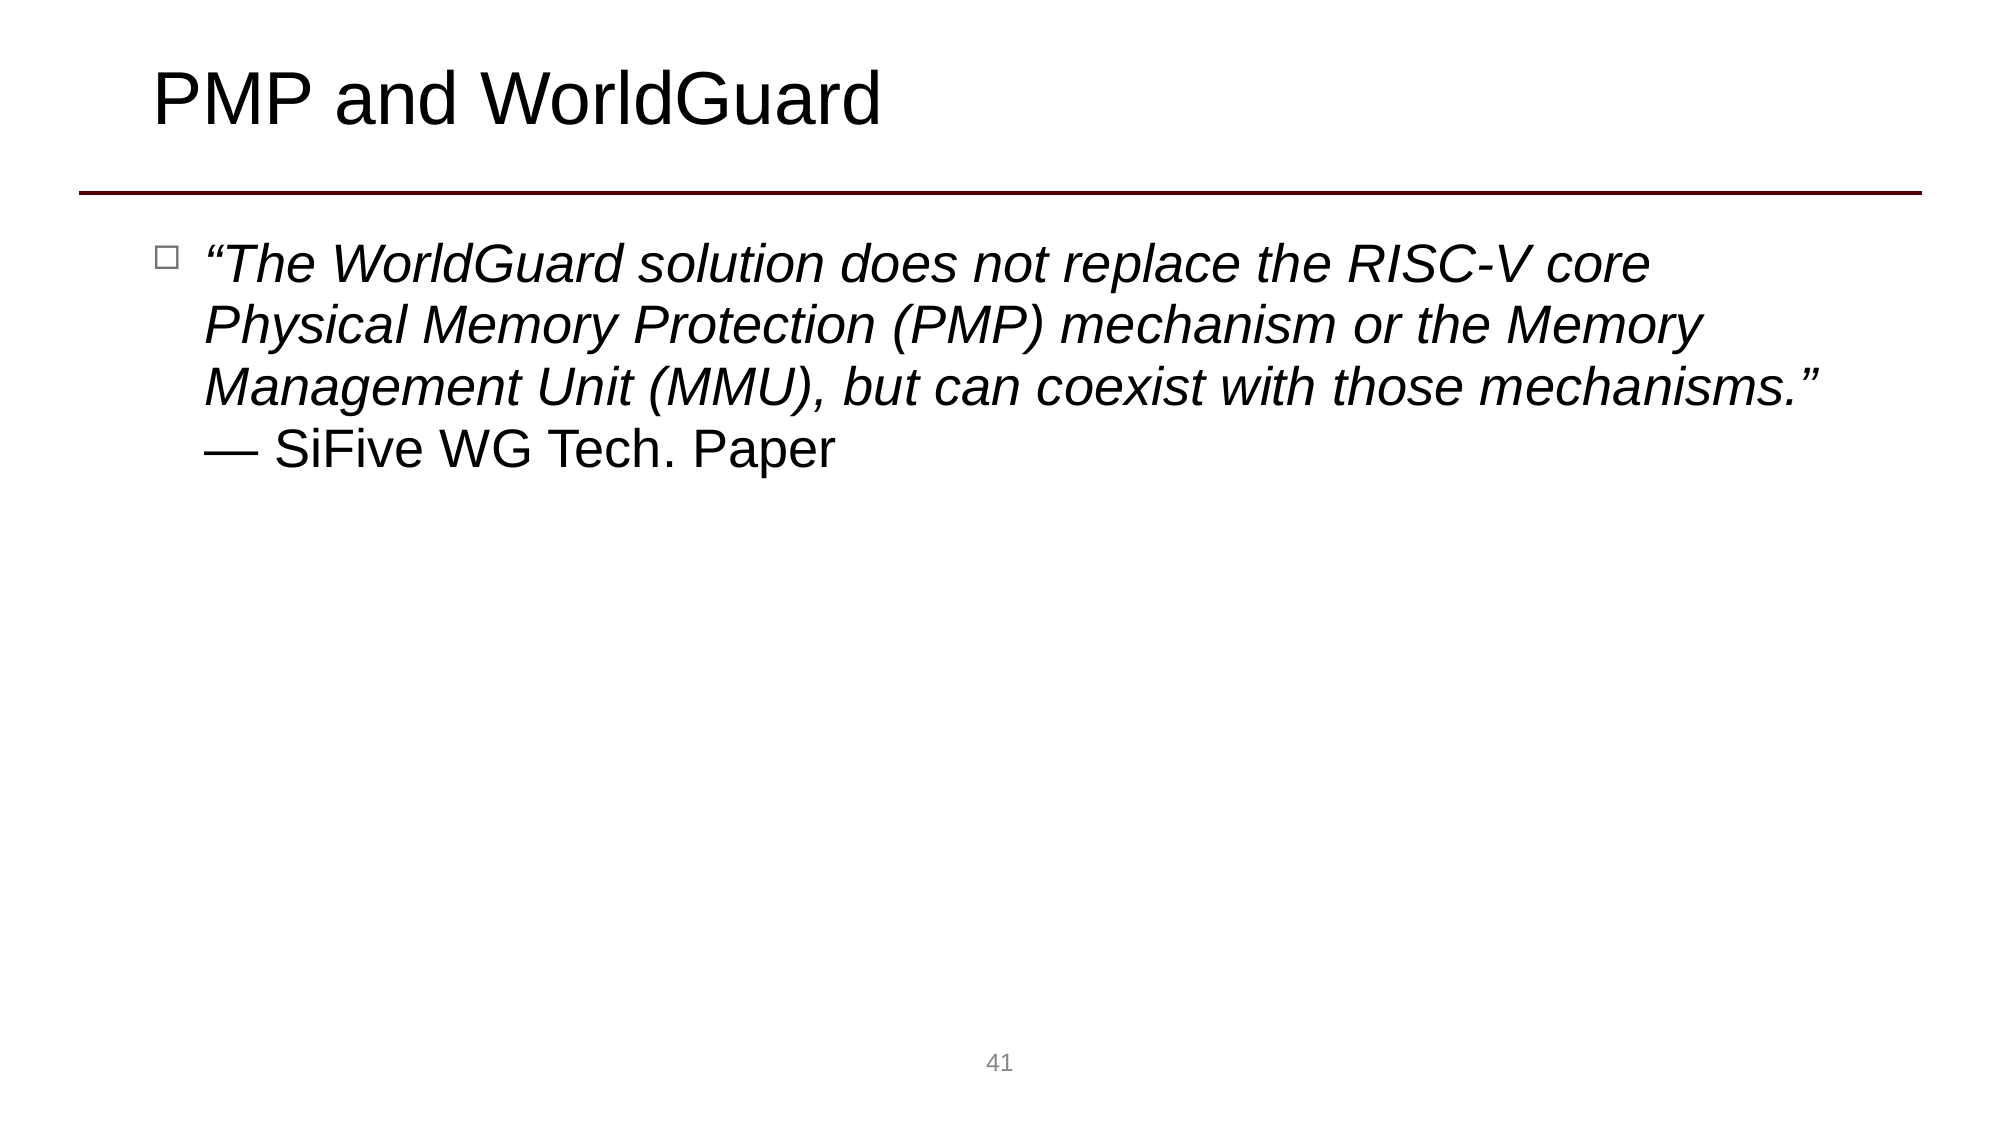

# PMP and WorldGuard
“The WorldGuard solution does not replace the RISC-V core Physical Memory Protection (PMP) mechanism or the Memory Management Unit (MMU), but can coexist with those mechanisms.” — SiFive WG Tech. Paper

41